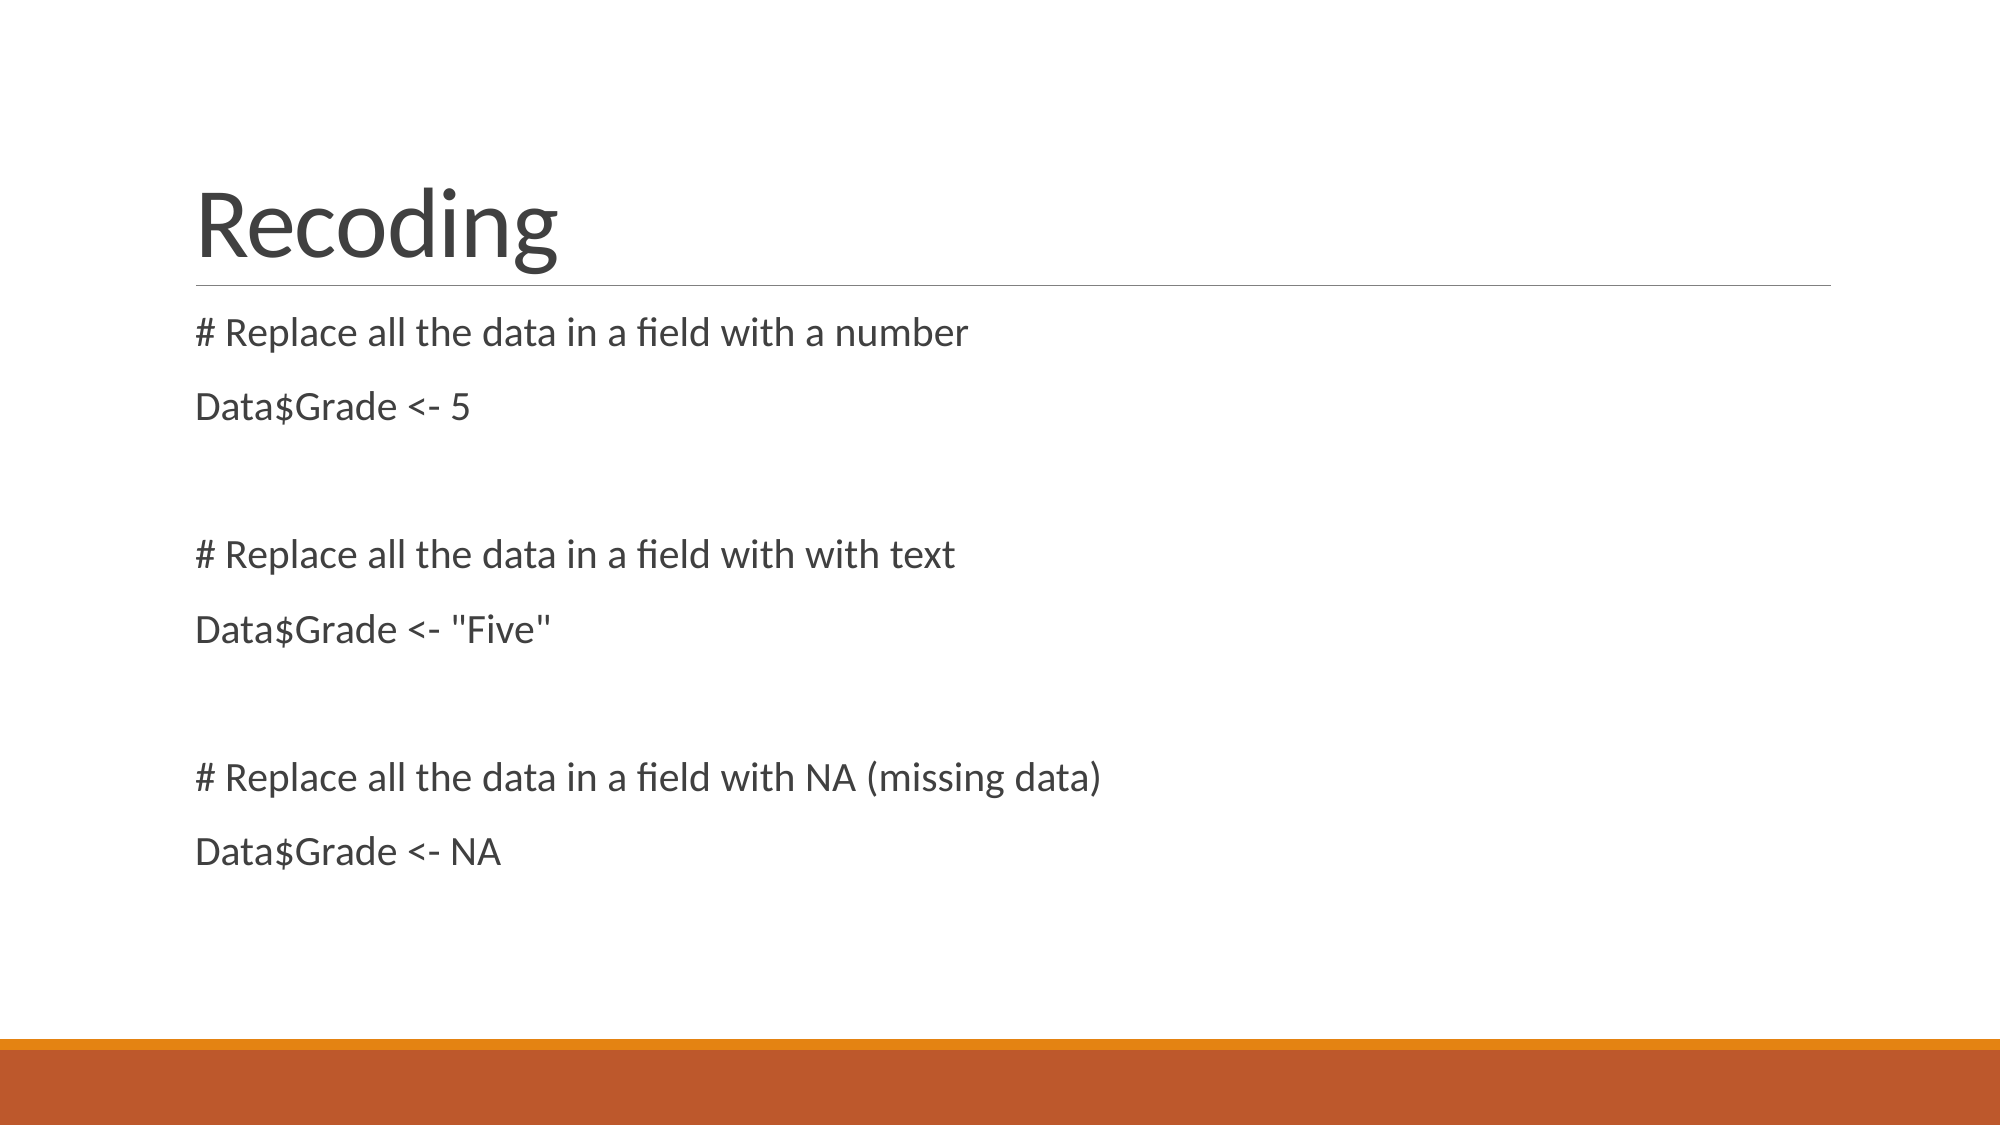

# Recoding
# Replace all the data in a field with a number
Data$Grade <- 5

# Replace all the data in a field with with text
Data$Grade <- "Five"

# Replace all the data in a field with NA (missing data)
Data$Grade <- NA